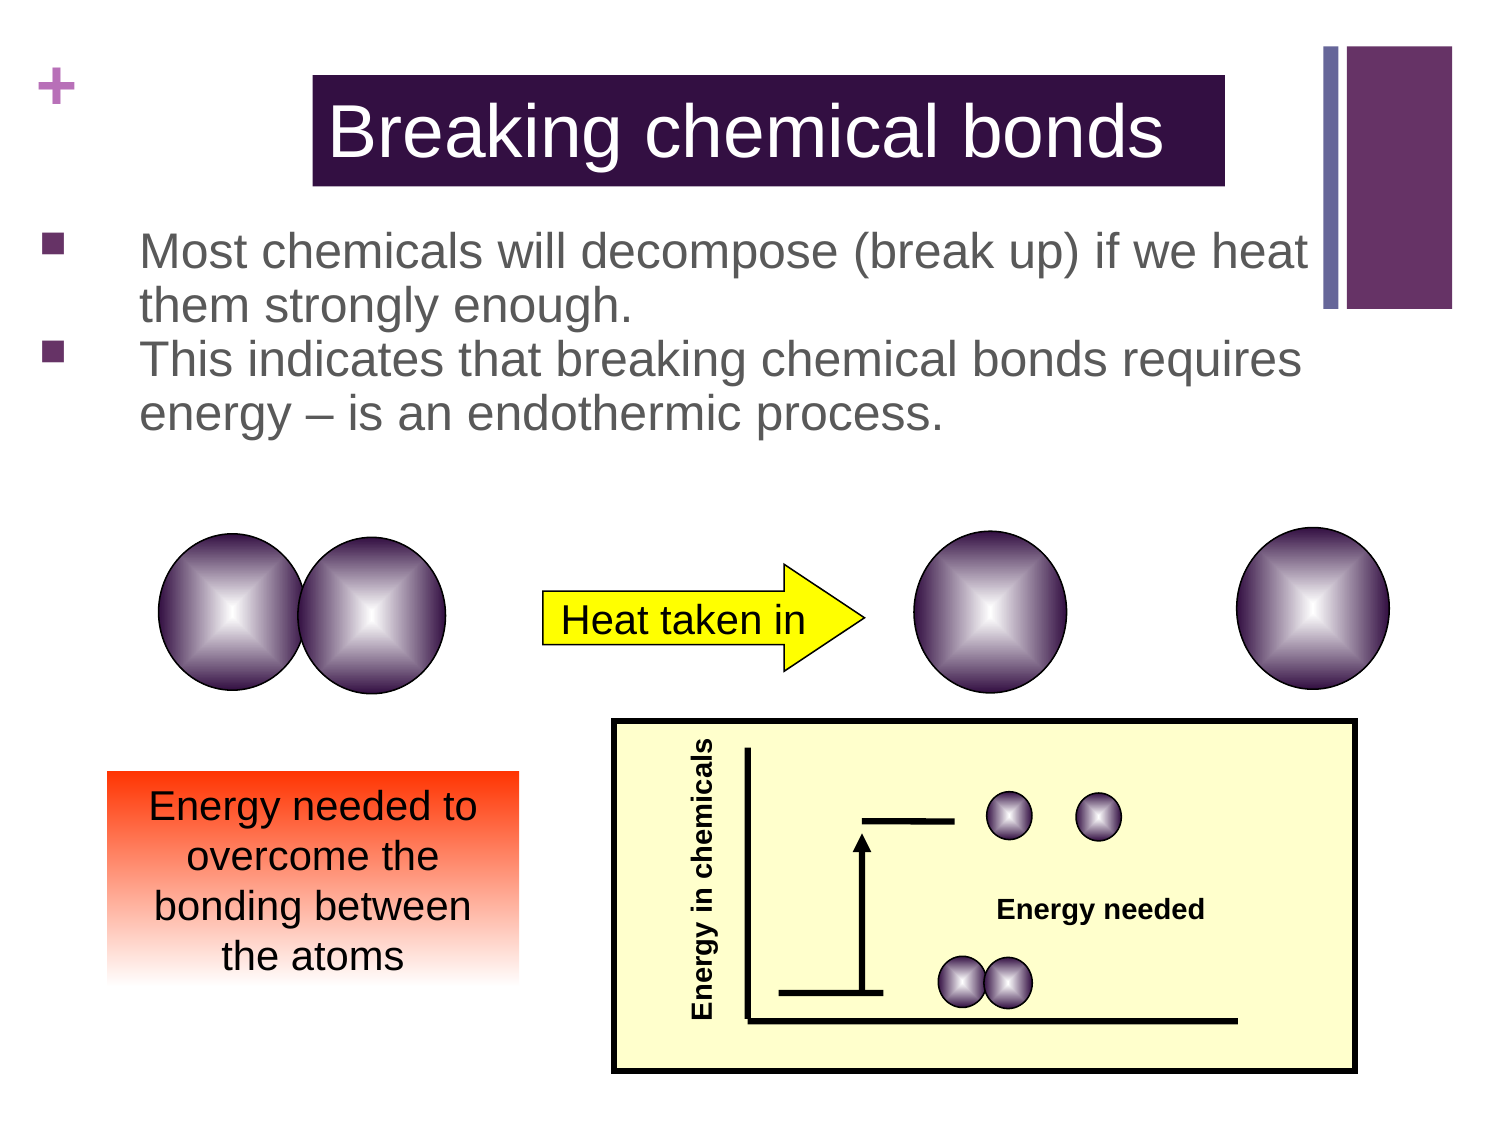

# Breaking chemical bonds
Most chemicals will decompose (break up) if we heat them strongly enough.
This indicates that breaking chemical bonds requires energy – is an endothermic process.

Heat taken in

Energy in chemicals
Energy needed

Energy needed to overcome the bonding between the atoms